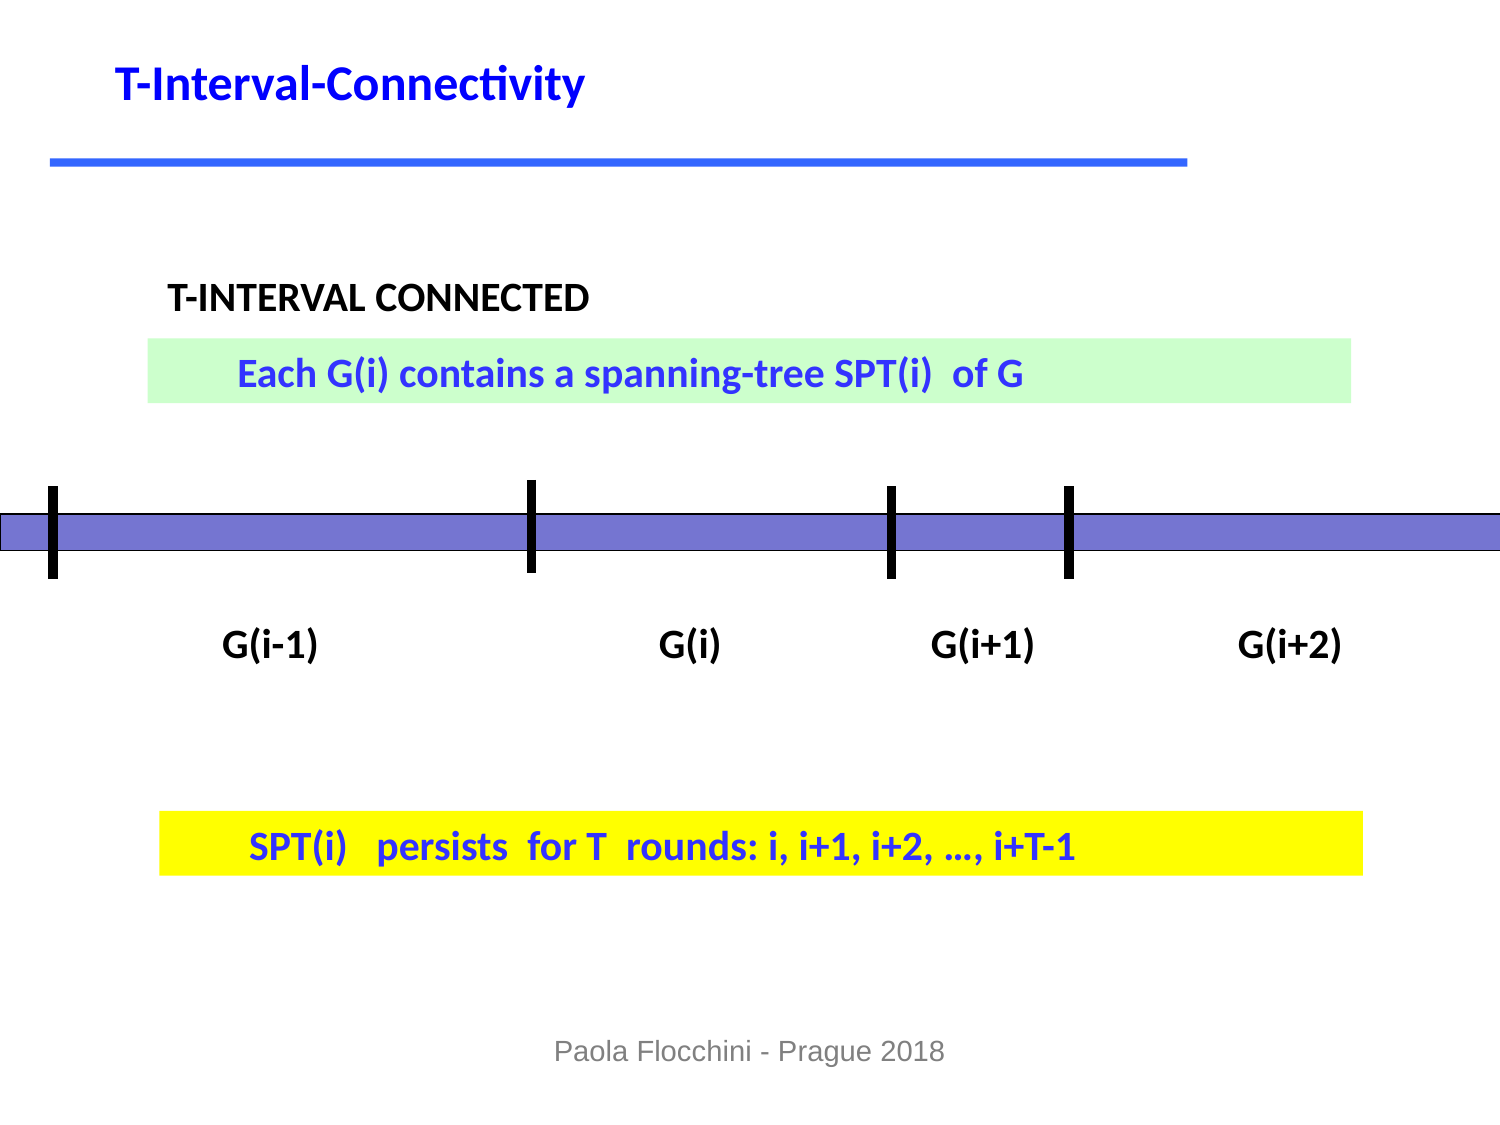

T-Interval-Connectivity

T-INTERVAL CONNECTED
LOOK
Each G(i) contains a spanning-tree SPT(i)  of G

G(i-1)
G(i)
G(i+1)
G(i+2)
SPT(i)   persists  for T  rounds: i, i+1, i+2, …, i+T-1

Paola Flocchini - Prague 2018